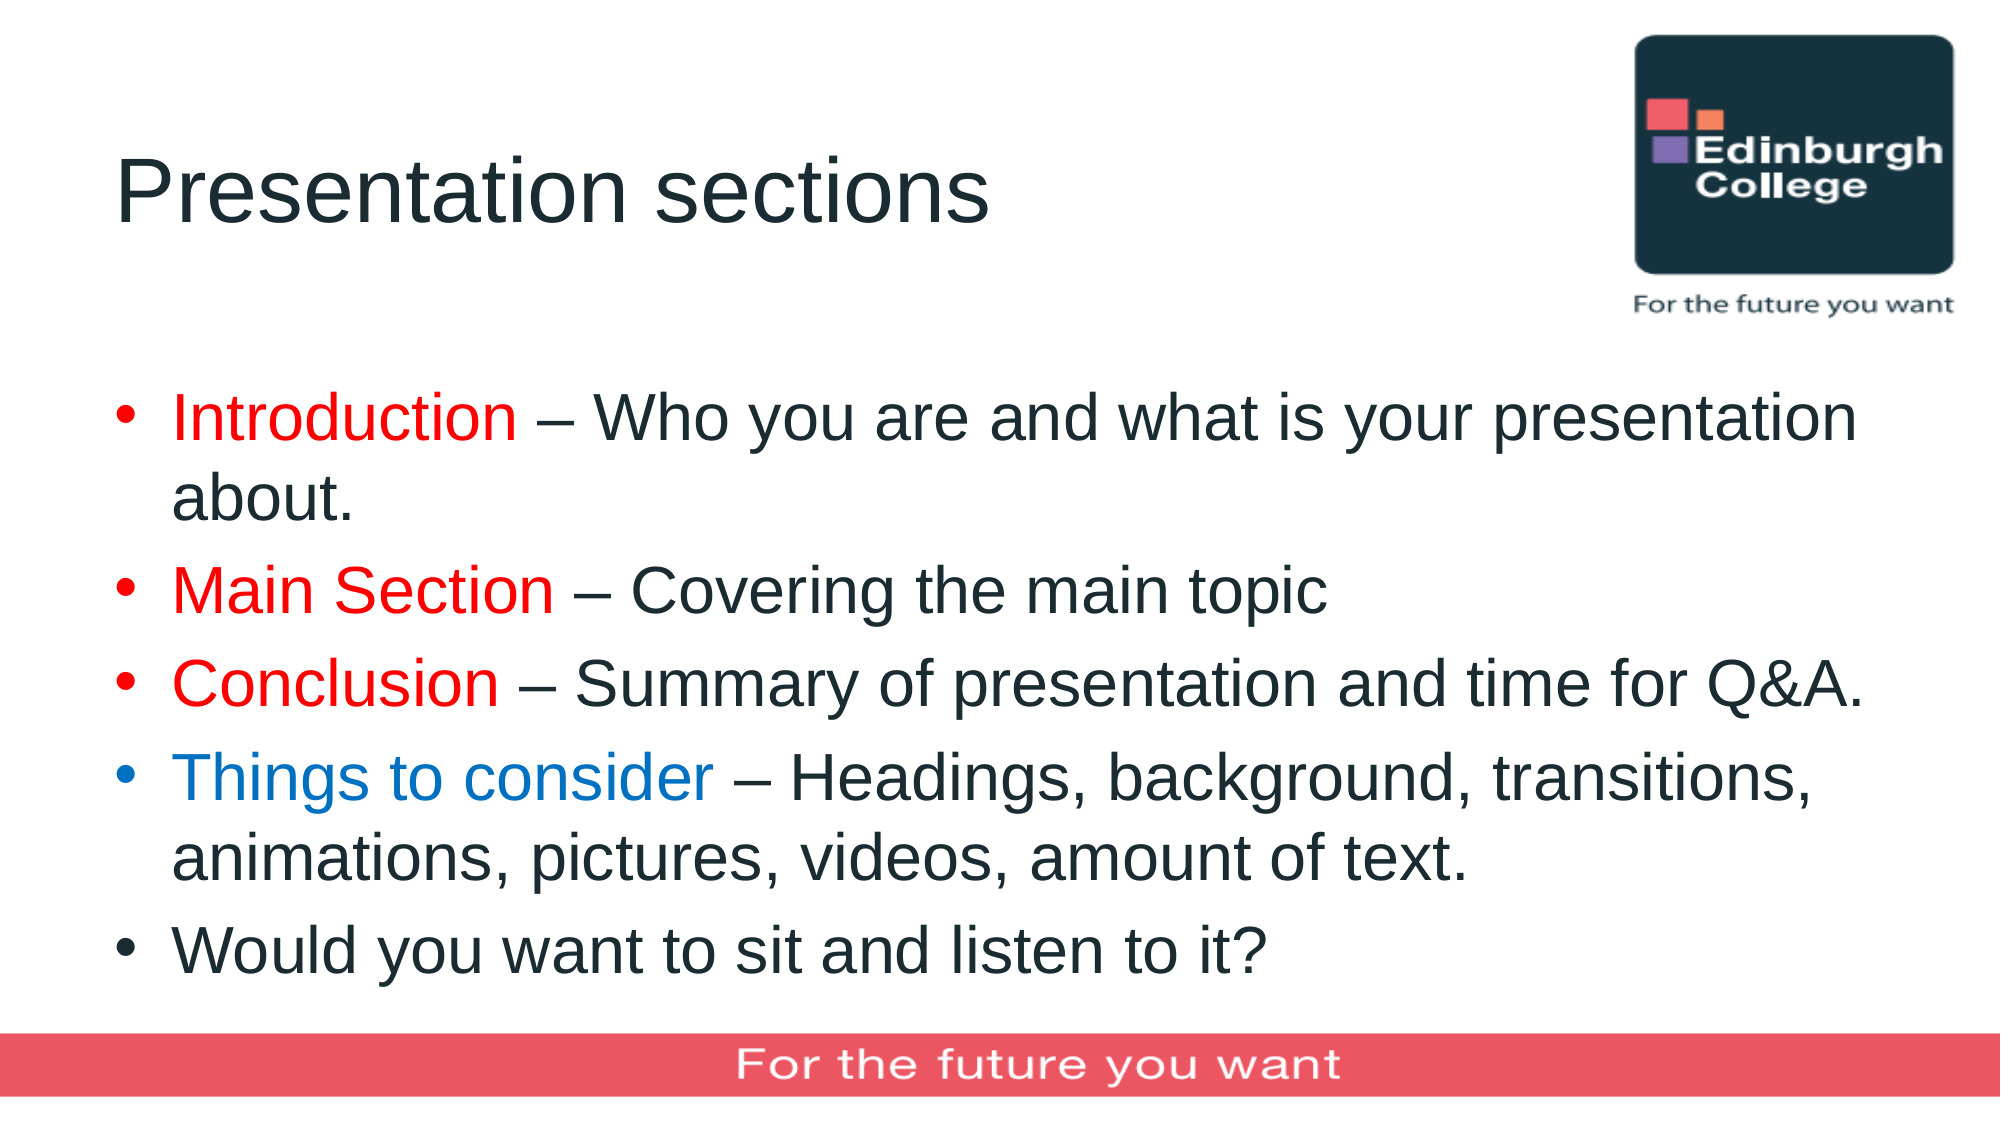

# Presentation sections
Introduction – Who you are and what is your presentation about.
Main Section – Covering the main topic
Conclusion – Summary of presentation and time for Q&A.
Things to consider – Headings, background, transitions, animations, pictures, videos, amount of text.
Would you want to sit and listen to it?